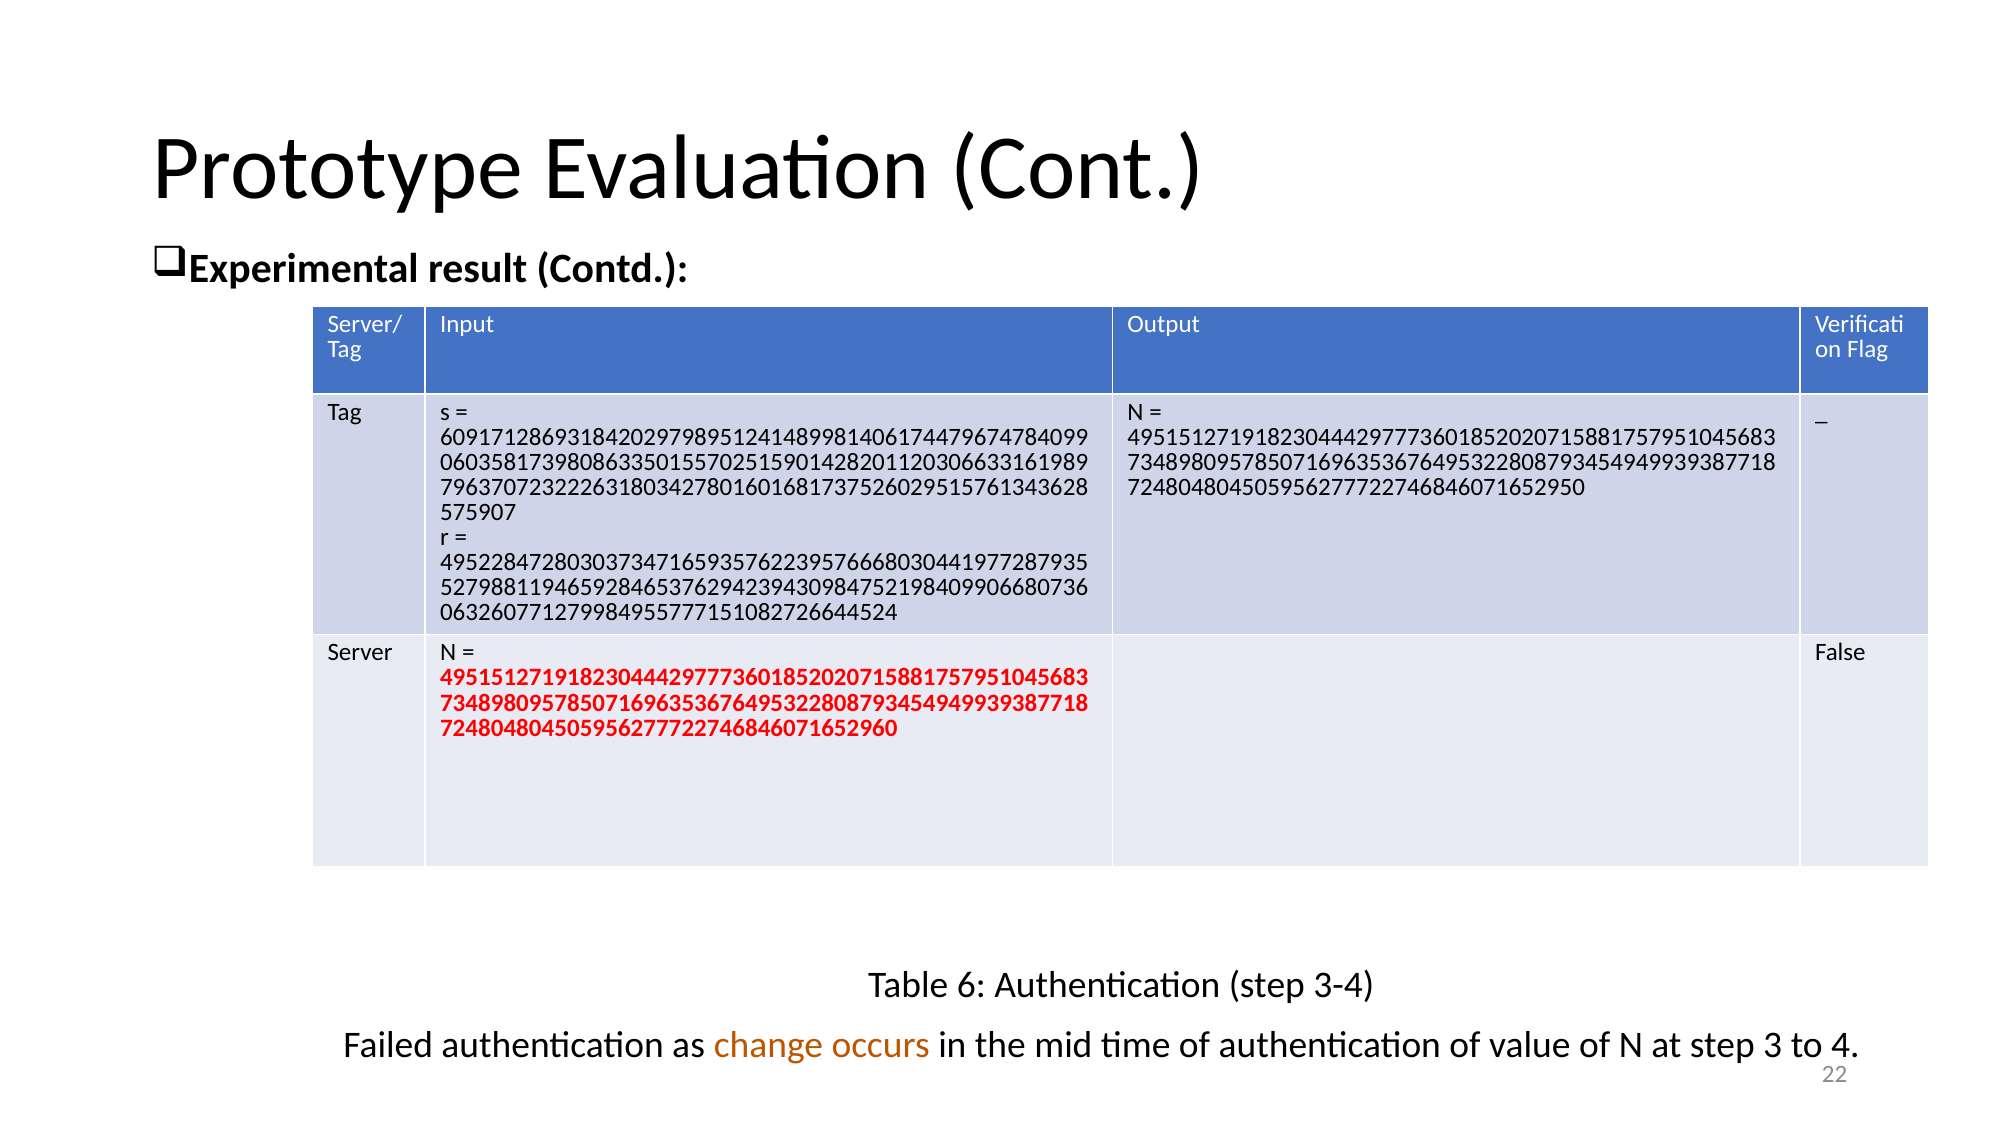

# Prototype Evaluation (Cont.)
Experimental result (Contd.):
| Server/Tag | Input | Output | Verification Flag |
| --- | --- | --- | --- |
| Tag | s = 609171286931842029798951241489981406174479674784099060358173980863350155702515901428201120306633161989796370723222631803427801601681737526029515761343628575907 r = 495228472803037347165935762239576668030441977287935527988119465928465376294239430984752198409906680736063260771279984955777151082726644524 | N = 495151271918230444297773601852020715881757951045683734898095785071696353676495322808793454949939387718724804804505956277722746846071652950 | \_ |
| Server | N = 495151271918230444297773601852020715881757951045683734898095785071696353676495322808793454949939387718724804804505956277722746846071652960 |  | False |
Table 6: Authentication (step 3-4)
Failed authentication as change occurs in the mid time of authentication of value of N at step 3 to 4.
22